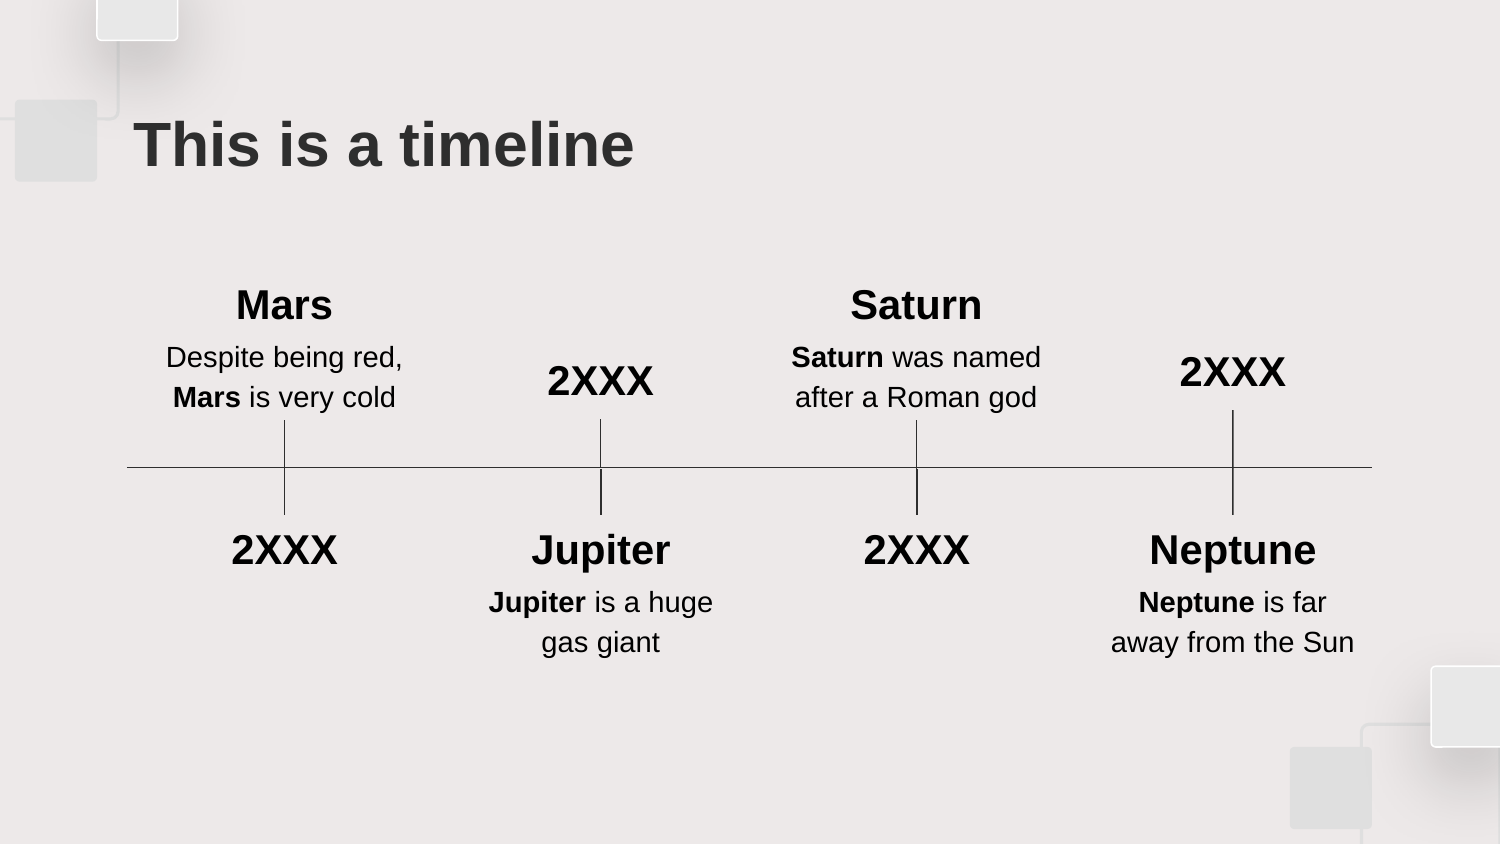

# This is a timeline
Mars
Saturn
Despite being red, Mars is very cold
Saturn was named after a Roman god
2XXX
2XXX
Jupiter
Neptune
2XXX
2XXX
Jupiter is a huge gas giant
Neptune is far away from the Sun